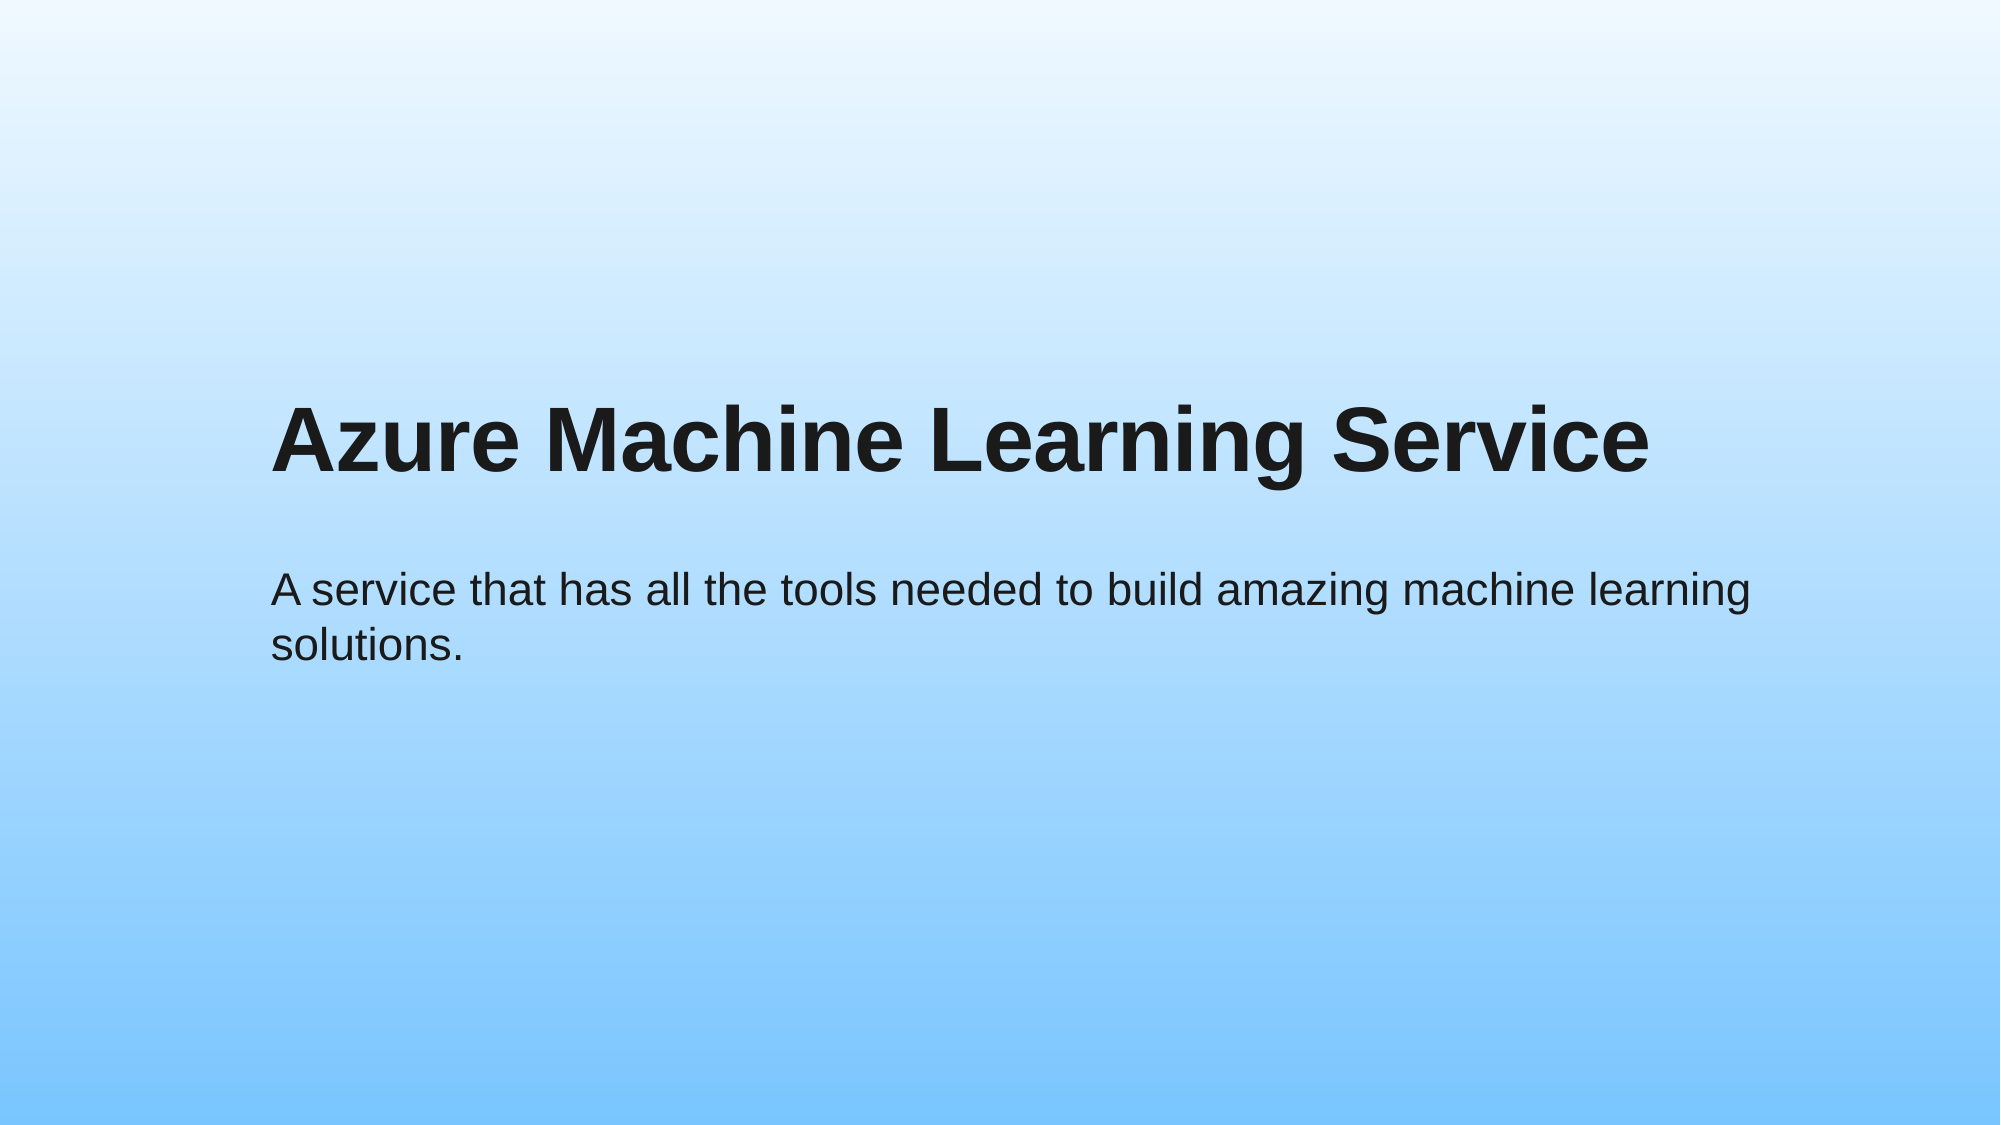

# Azure Machine Learning Service
A service that has all the tools needed to build amazing machine learning solutions.